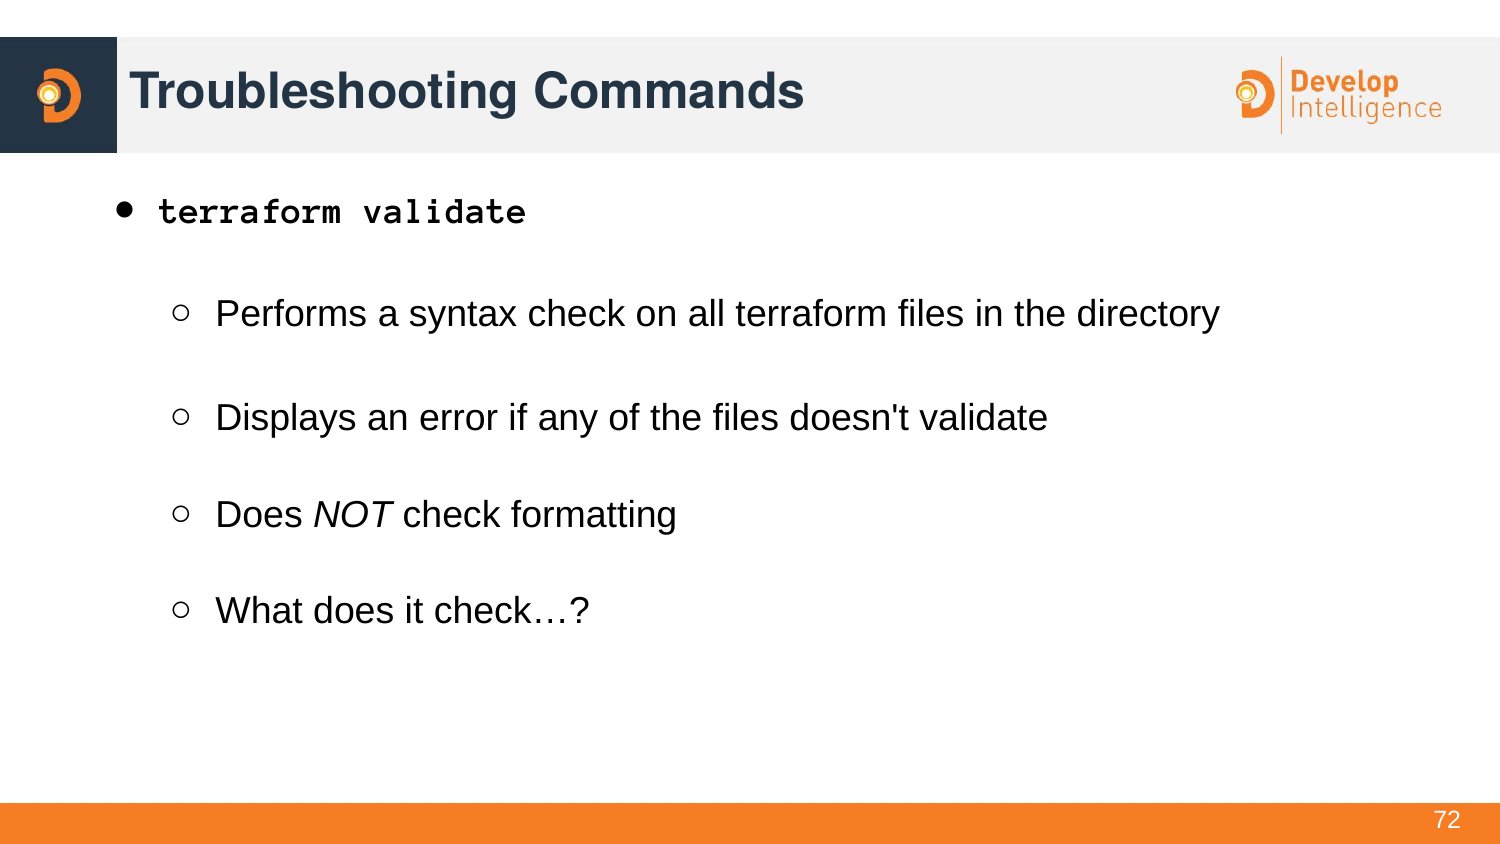

# Troubleshooting Commands
terraform validate

Performs a syntax check on all terraform files in the directory
Displays an error if any of the files doesn't validate

Does NOT check formatting

What does it check…?
72